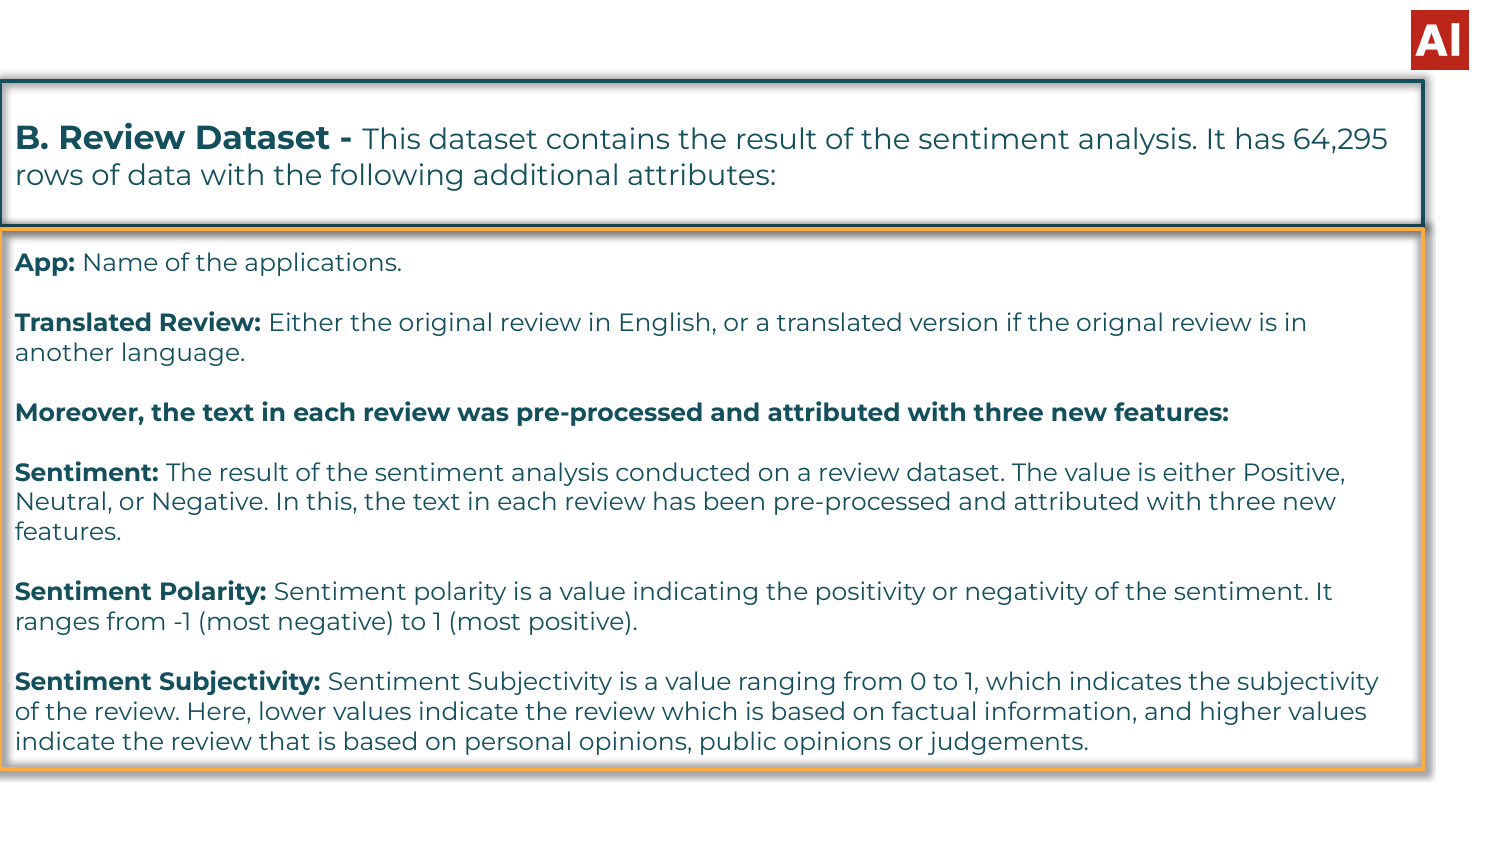

B. Review Dataset - This dataset contains the result of the sentiment analysis. It has 64,295 rows of data with the following additional attributes:

App: Name of the applications.

Translated Review: Either the original review in English, or a translated version if the orignal review is in another language.

Moreover, the text in each review was pre-processed and attributed with three new features:

Sentiment: The result of the sentiment analysis conducted on a review dataset. The value is either Positive, Neutral, or Negative. In this, the text in each review has been pre-processed and attributed with three new features.

Sentiment Polarity: Sentiment polarity is a value indicating the positivity or negativity of the sentiment. It ranges from -1 (most negative) to 1 (most positive).

Sentiment Subjectivity: Sentiment Subjectivity is a value ranging from 0 to 1, which indicates the subjectivity of the review. Here, lower values indicate the review which is based on factual information, and higher values indicate the review that is based on personal opinions, public opinions or judgements.